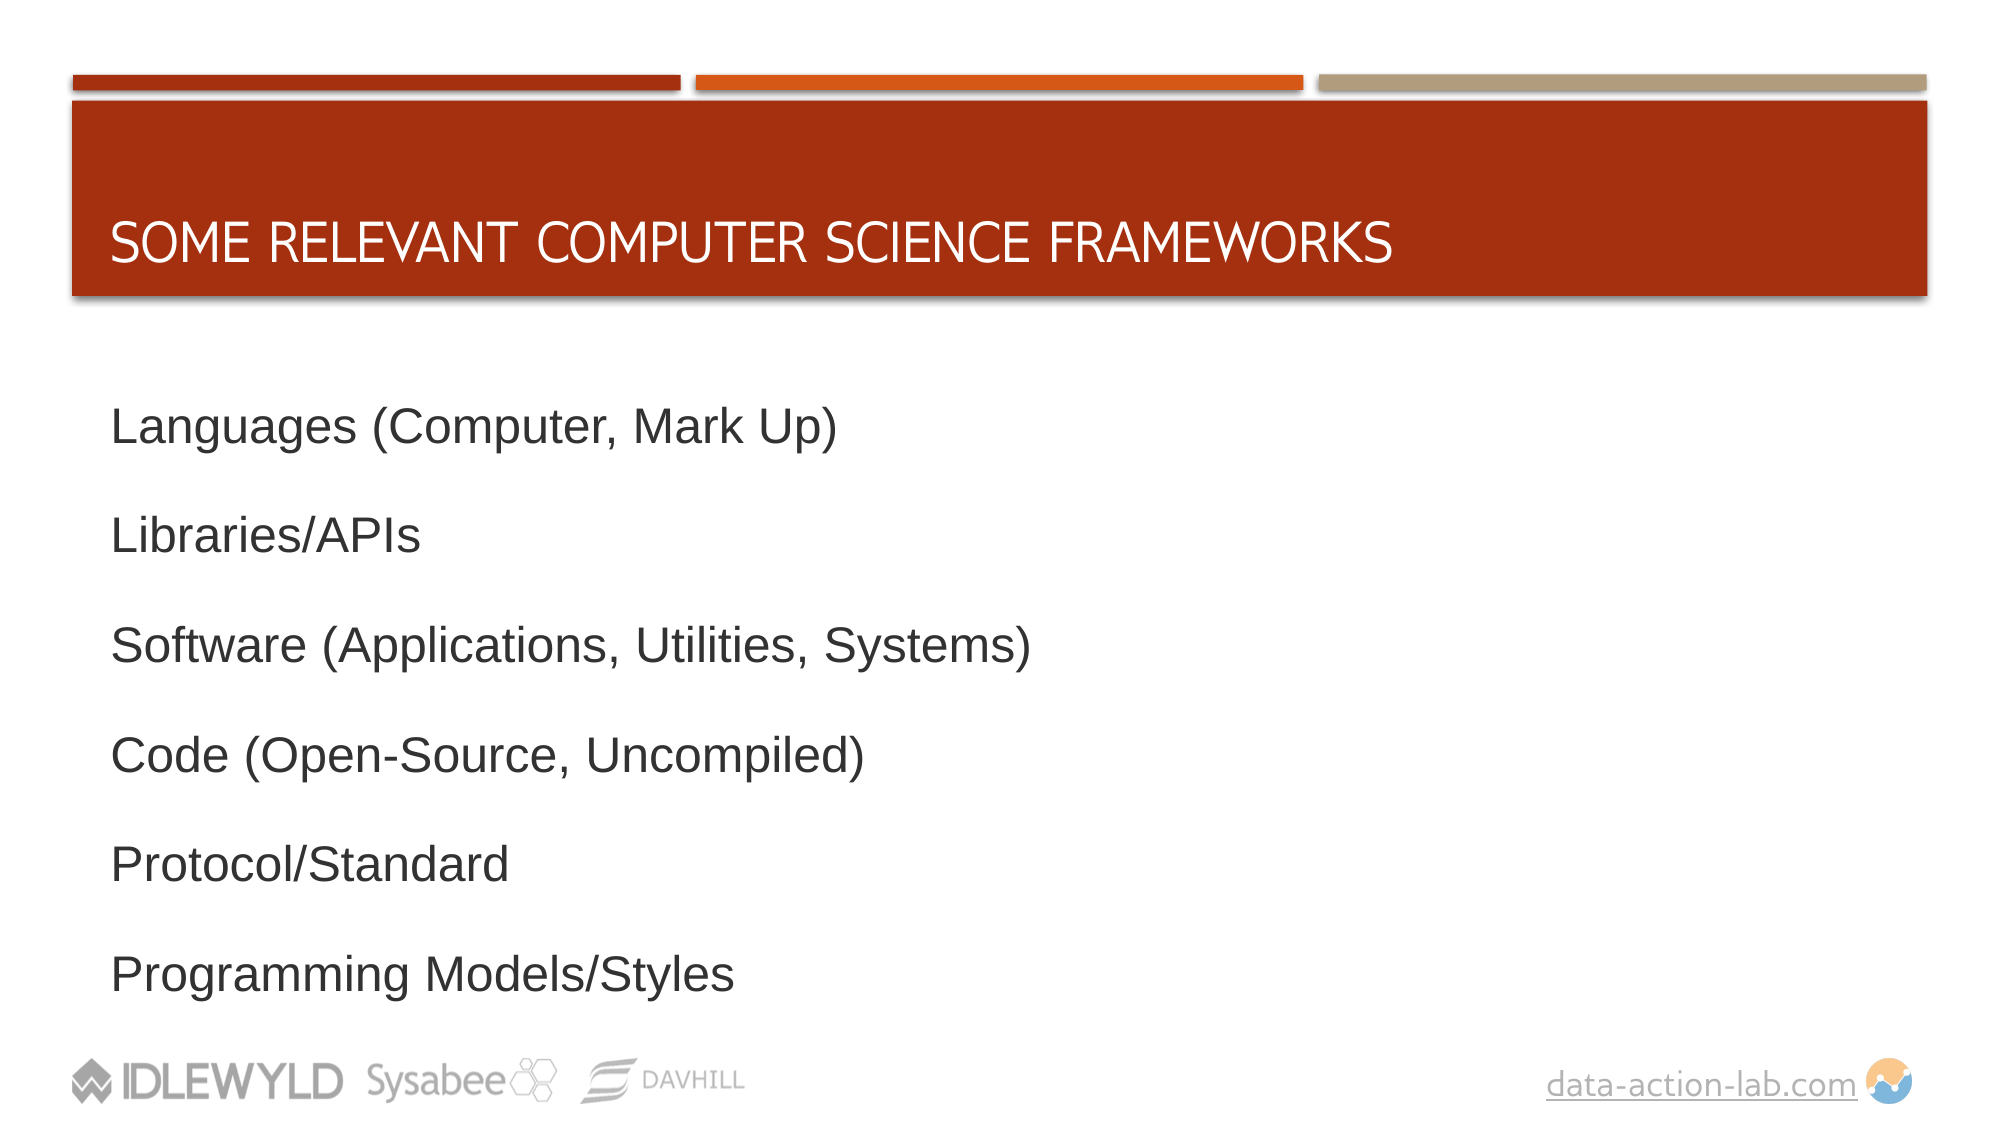

# Some Relevant Computer Science Frameworks
Languages (Computer, Mark Up)

Libraries/APIs

Software (Applications, Utilities, Systems)

Code (Open-Source, Uncompiled)

Protocol/Standard

Programming Models/Styles